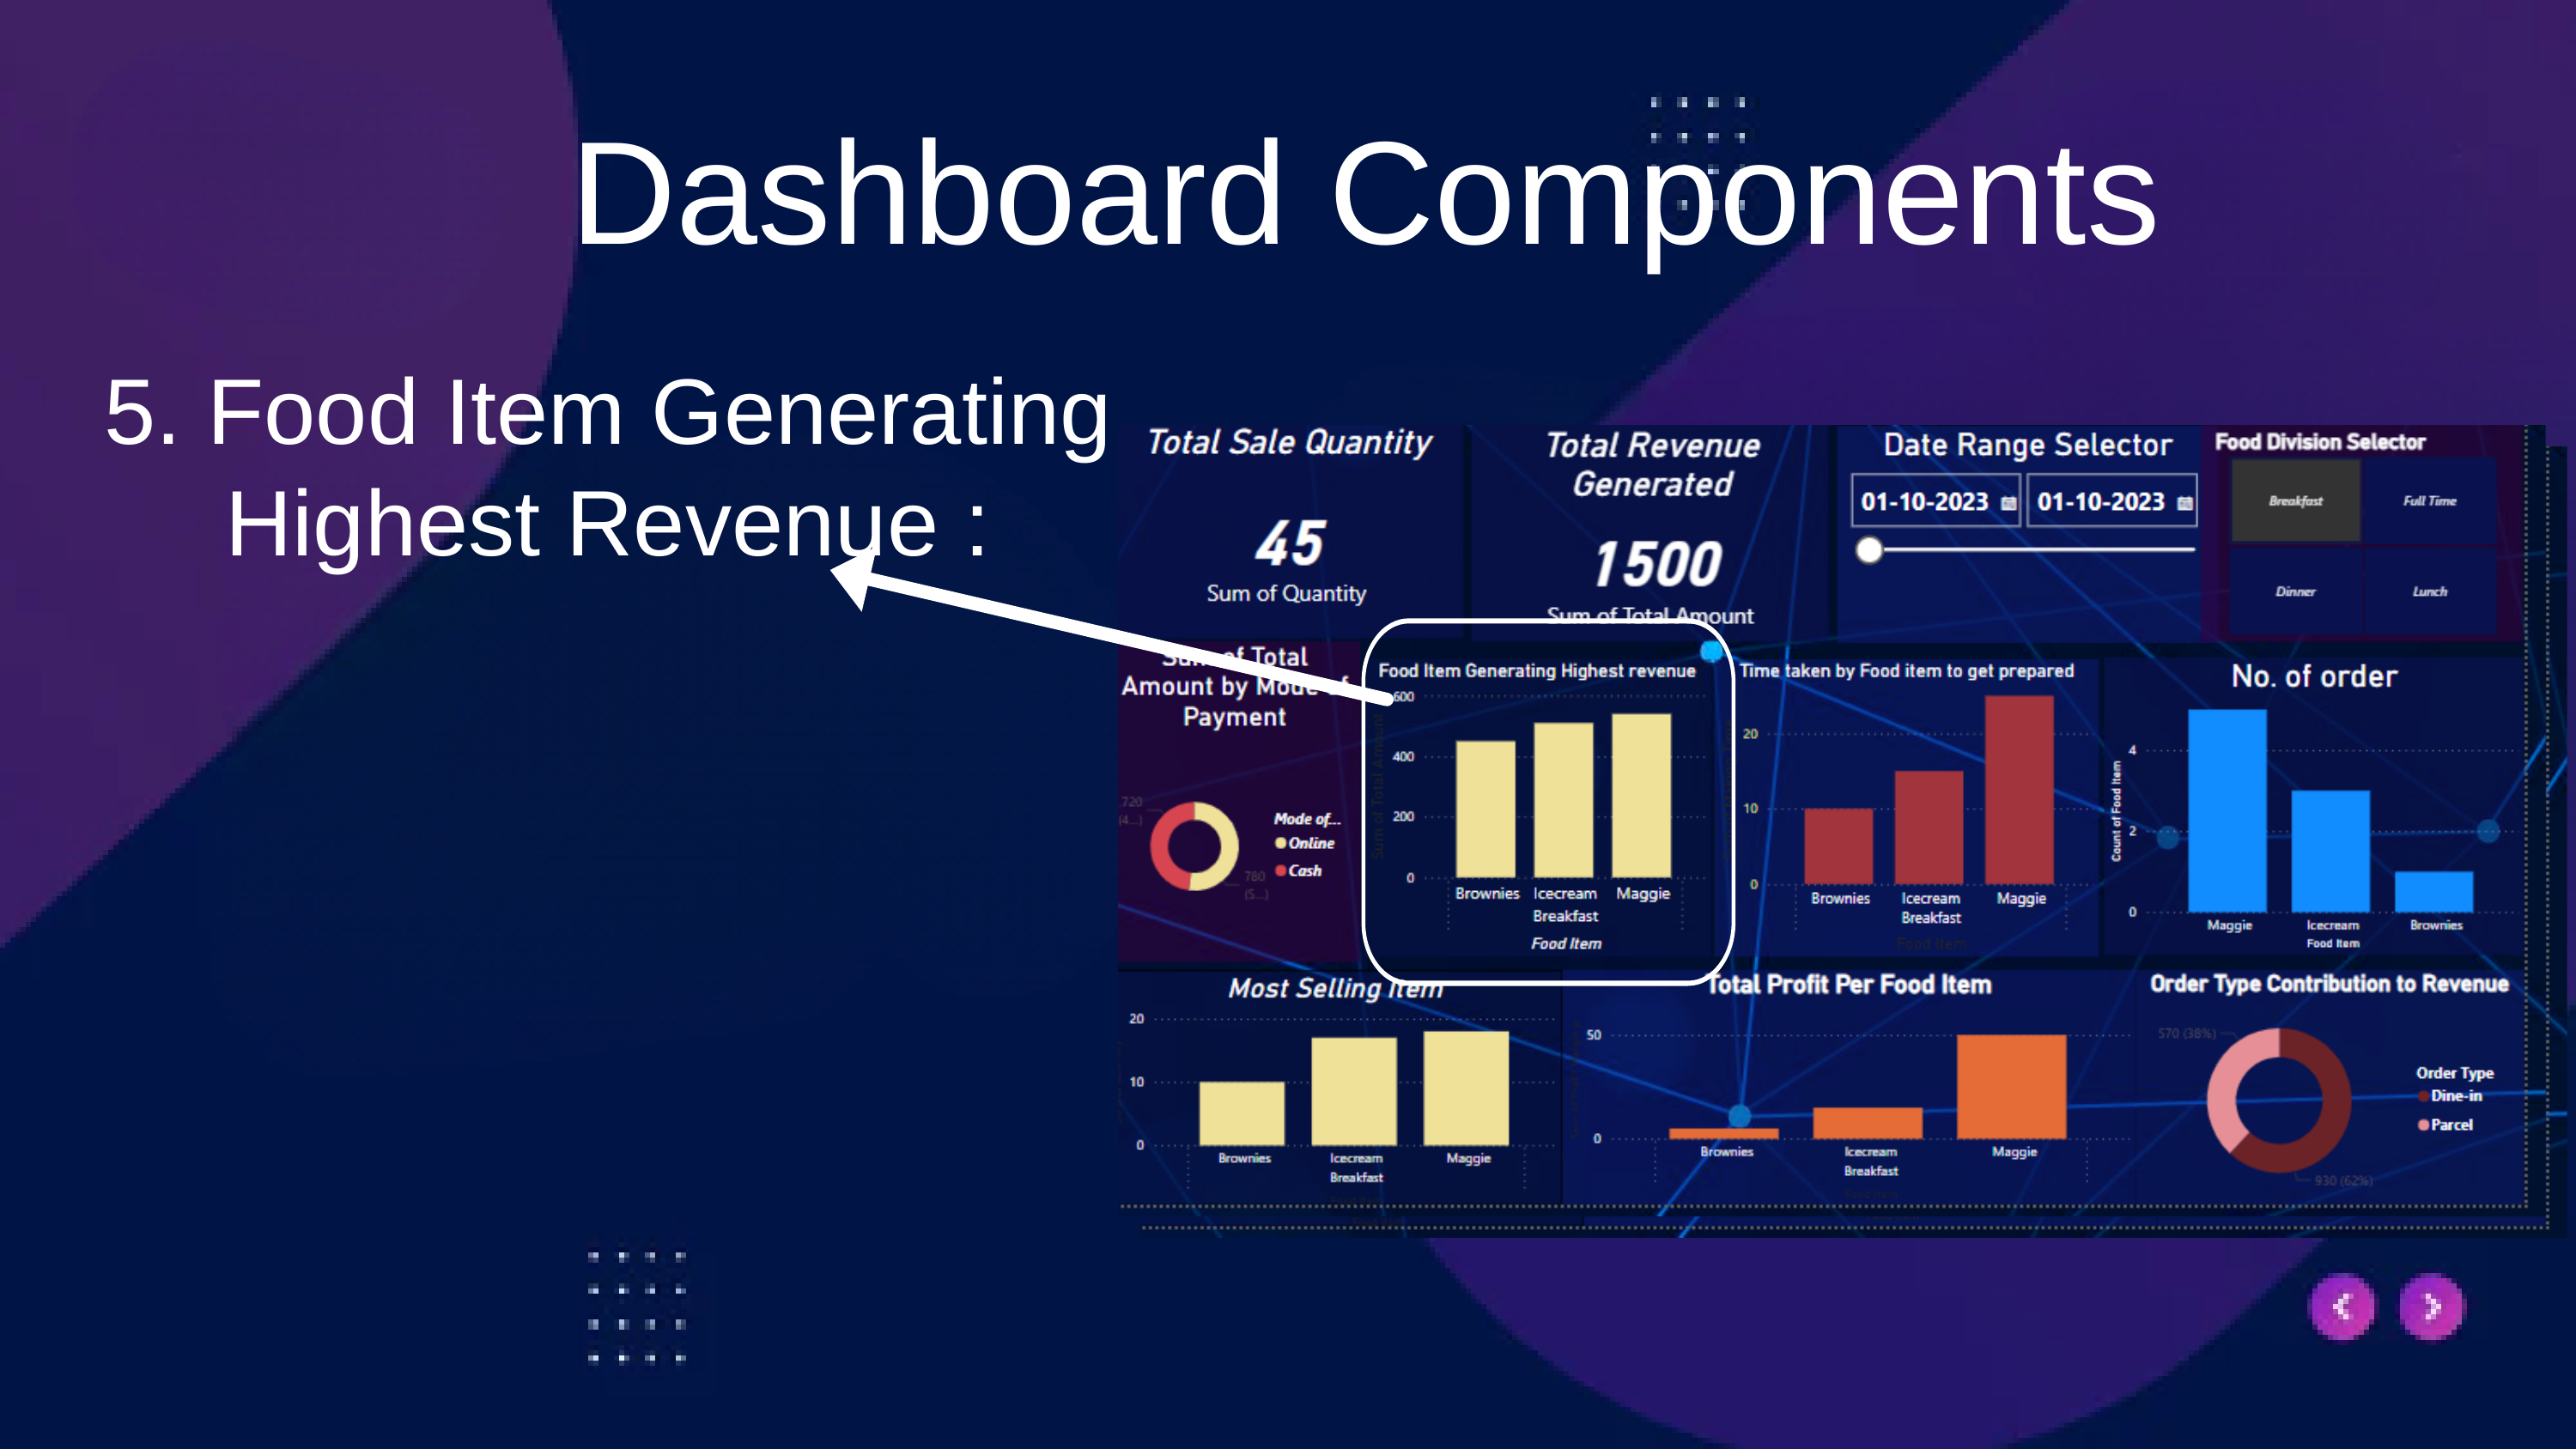

Dashboard Components
5. Food Item Generating Highest Revenue :